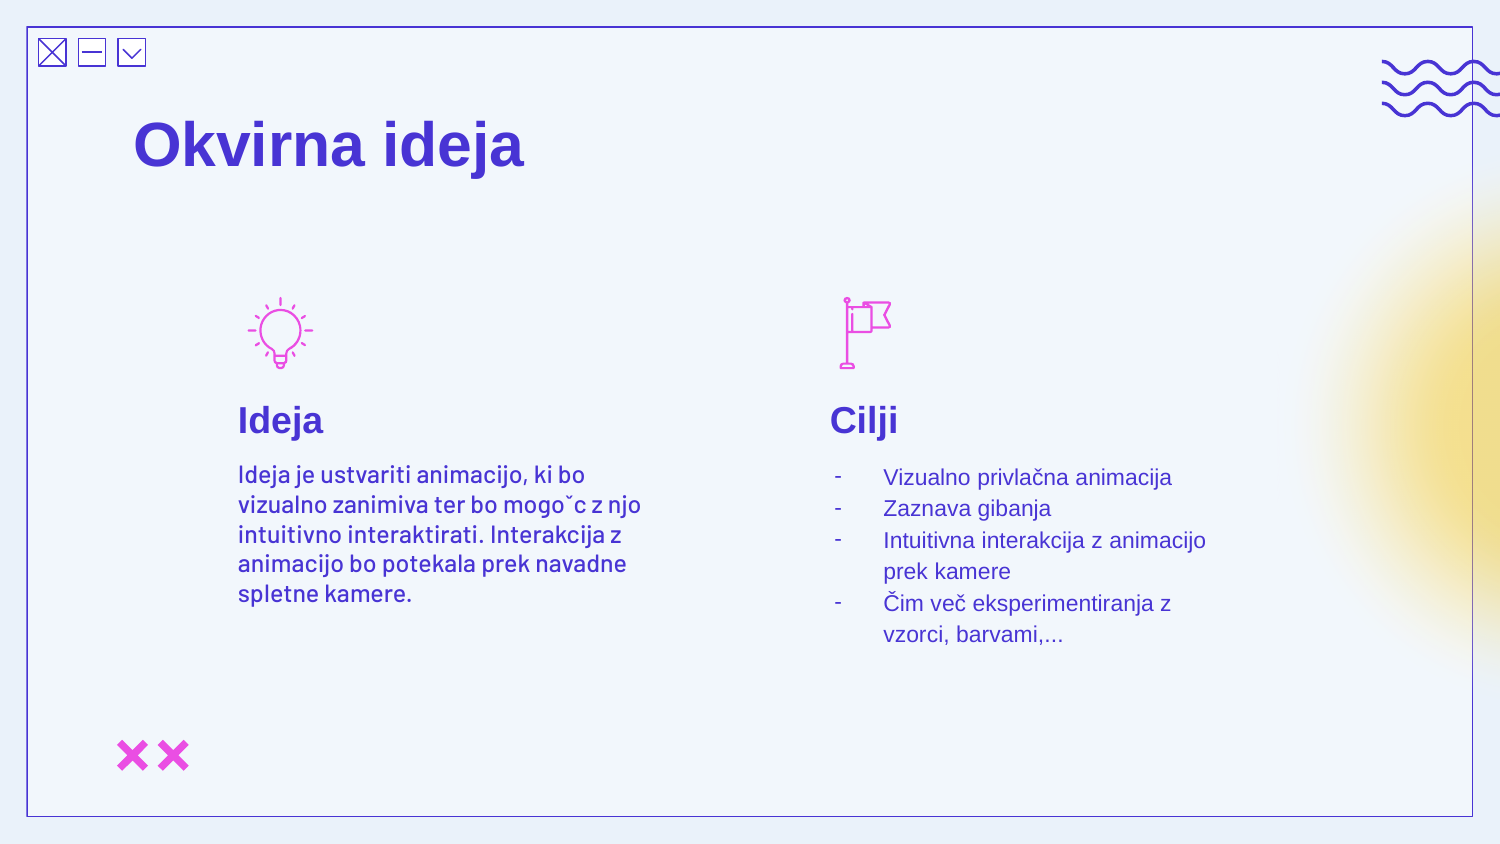

# Okvirna ideja

Ideja
Cilji
Ideja je ustvariti animacijo, ki bo vizualno zanimiva ter bo mogoˇc z njo intuitivno interaktirati. Interakcija z animacijo bo potekala prek navadne spletne kamere.
Vizualno privlačna animacija
Zaznava gibanja
Intuitivna interakcija z animacijo prek kamere
Čim več eksperimentiranja z vzorci, barvami,...